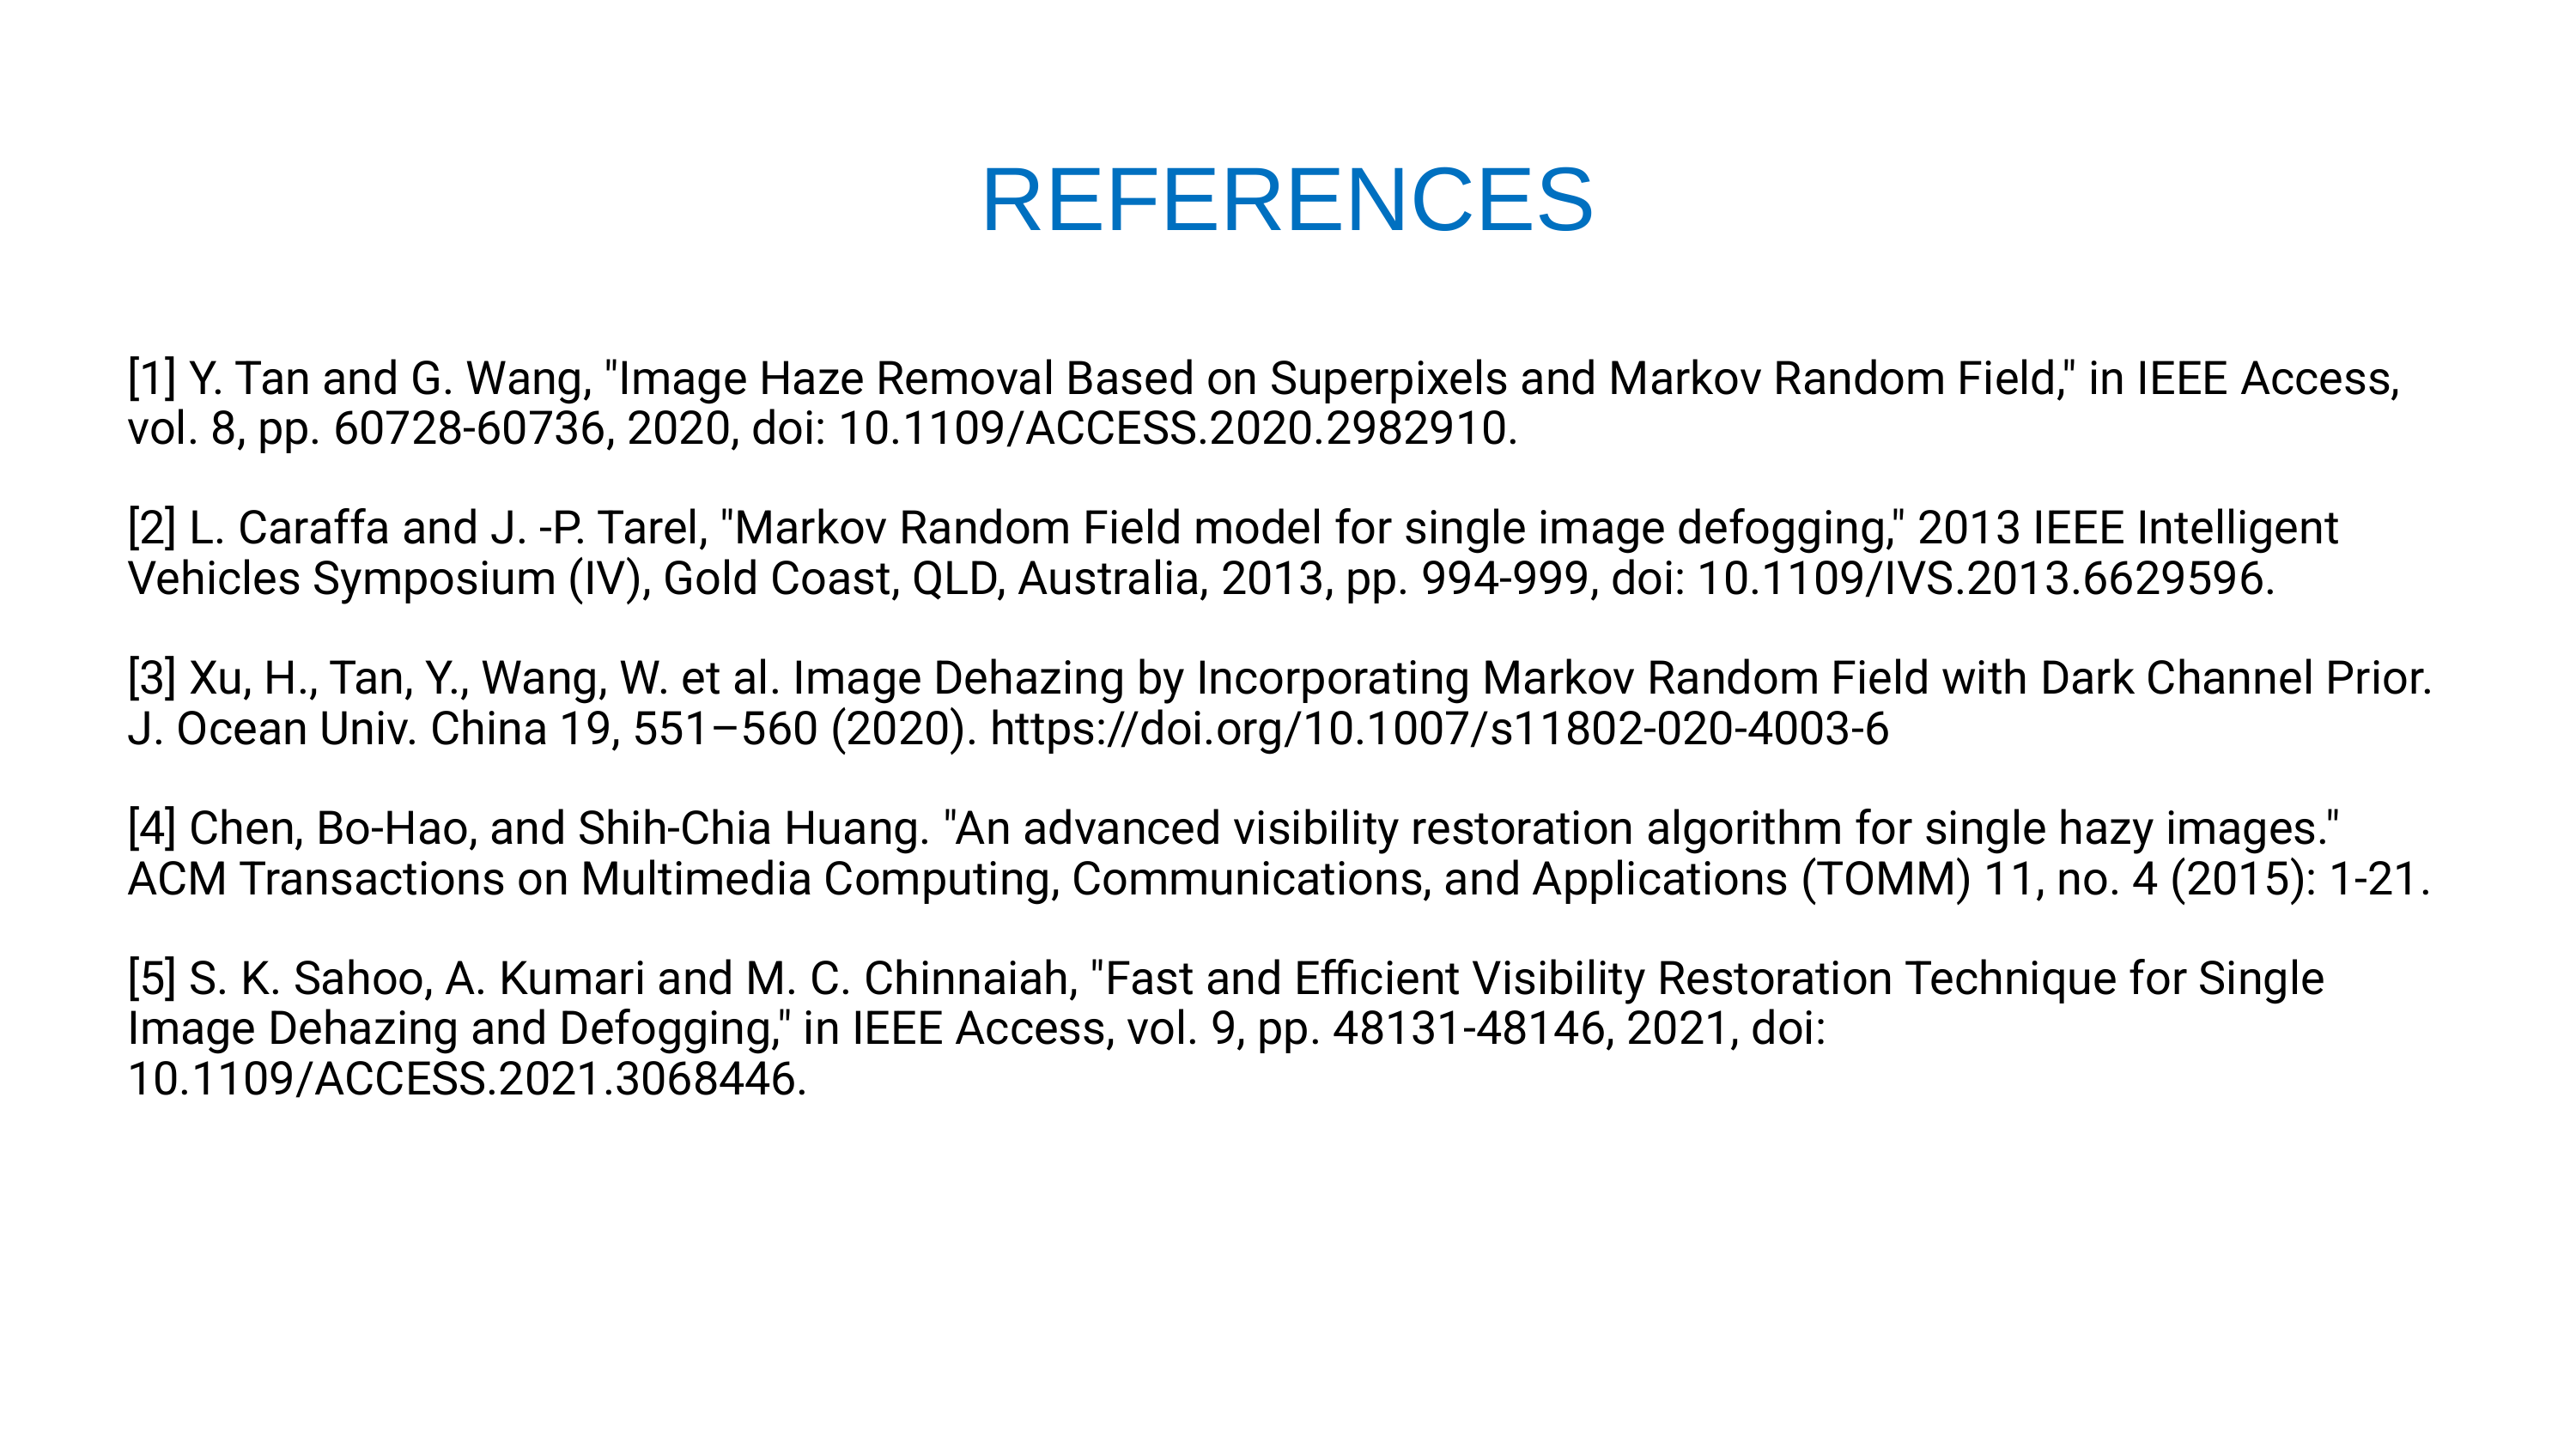

REFERENCES
[1] Y. Tan and G. Wang, "Image Haze Removal Based on Superpixels and Markov Random Field," in IEEE Access, vol. 8, pp. 60728-60736, 2020, doi: 10.1109/ACCESS.2020.2982910.

[2] L. Caraffa and J. -P. Tarel, "Markov Random Field model for single image defogging," 2013 IEEE Intelligent Vehicles Symposium (IV), Gold Coast, QLD, Australia, 2013, pp. 994-999, doi: 10.1109/IVS.2013.6629596.

[3] Xu, H., Tan, Y., Wang, W. et al. Image Dehazing by Incorporating Markov Random Field with Dark Channel Prior. J. Ocean Univ. China 19, 551–560 (2020). https://doi.org/10.1007/s11802-020-4003-6

[4] Chen, Bo-Hao, and Shih-Chia Huang. "An advanced visibility restoration algorithm for single hazy images." ACM Transactions on Multimedia Computing, Communications, and Applications (TOMM) 11, no. 4 (2015): 1-21.

[5] S. K. Sahoo, A. Kumari and M. C. Chinnaiah, "Fast and Efficient Visibility Restoration Technique for Single Image Dehazing and Defogging," in IEEE Access, vol. 9, pp. 48131-48146, 2021, doi: 10.1109/ACCESS.2021.3068446.